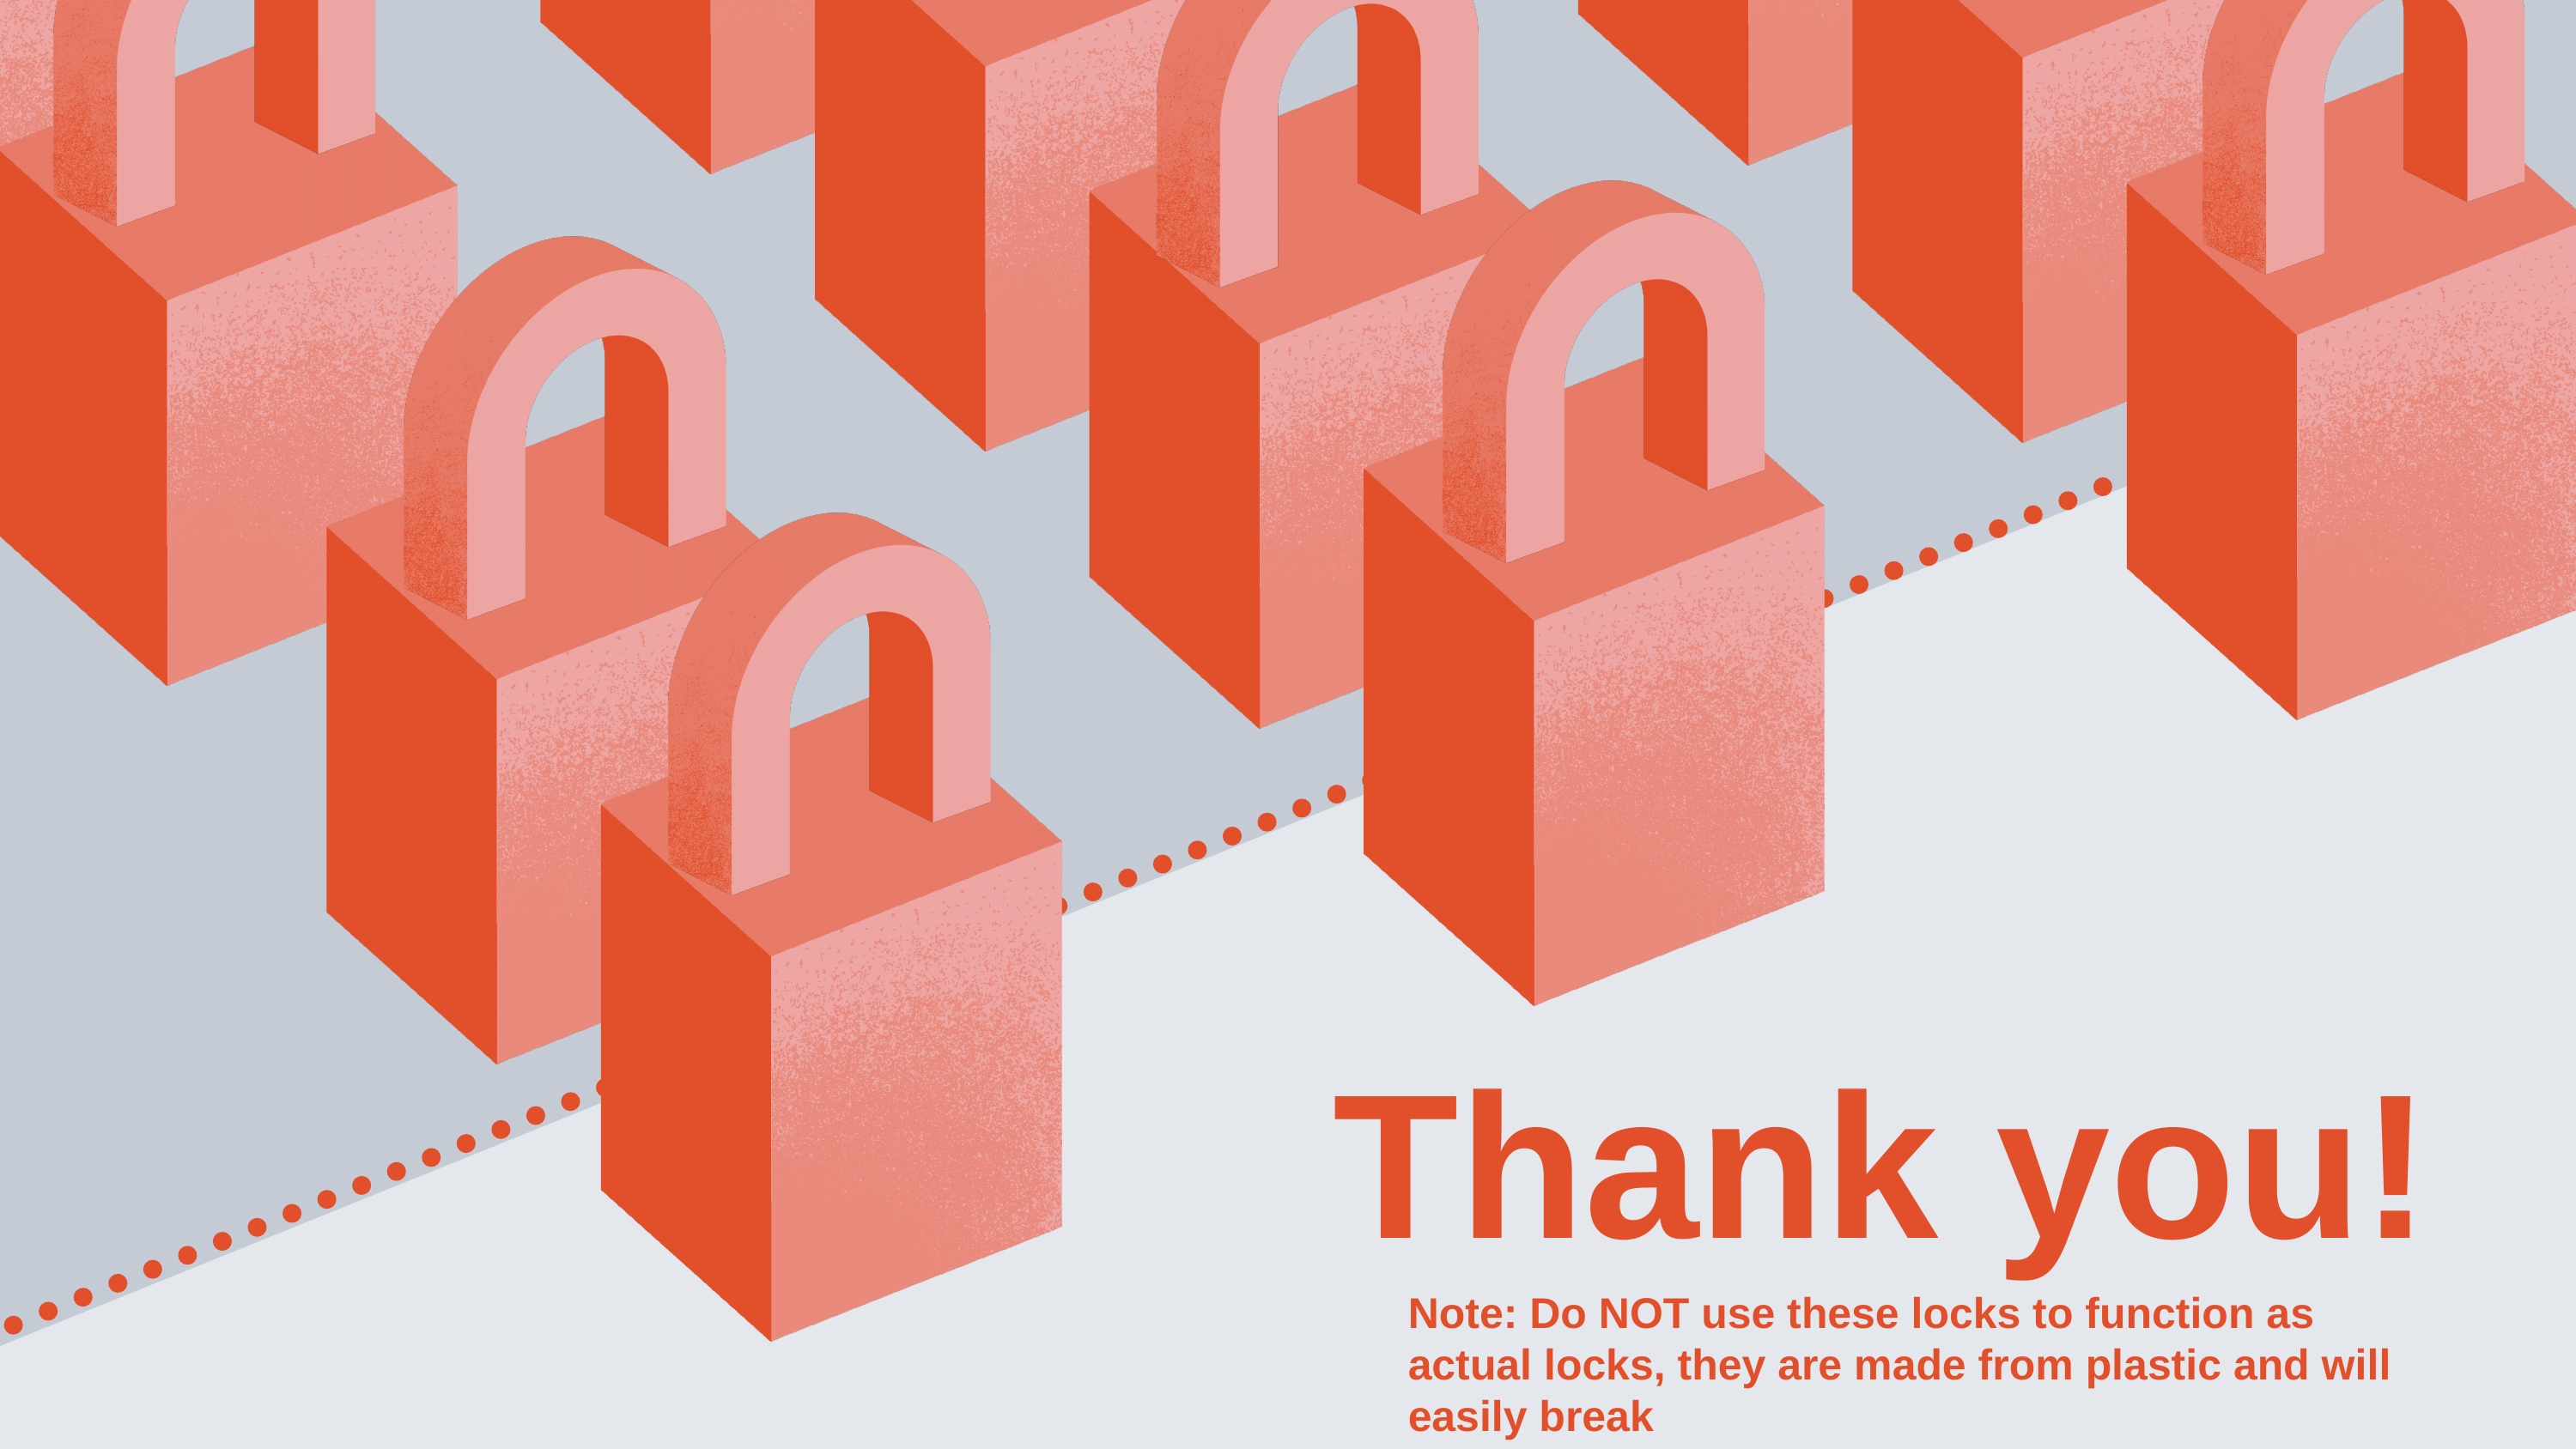

Thank you!
Note: Do NOT use these locks to function as actual locks, they are made from plastic and will easily break